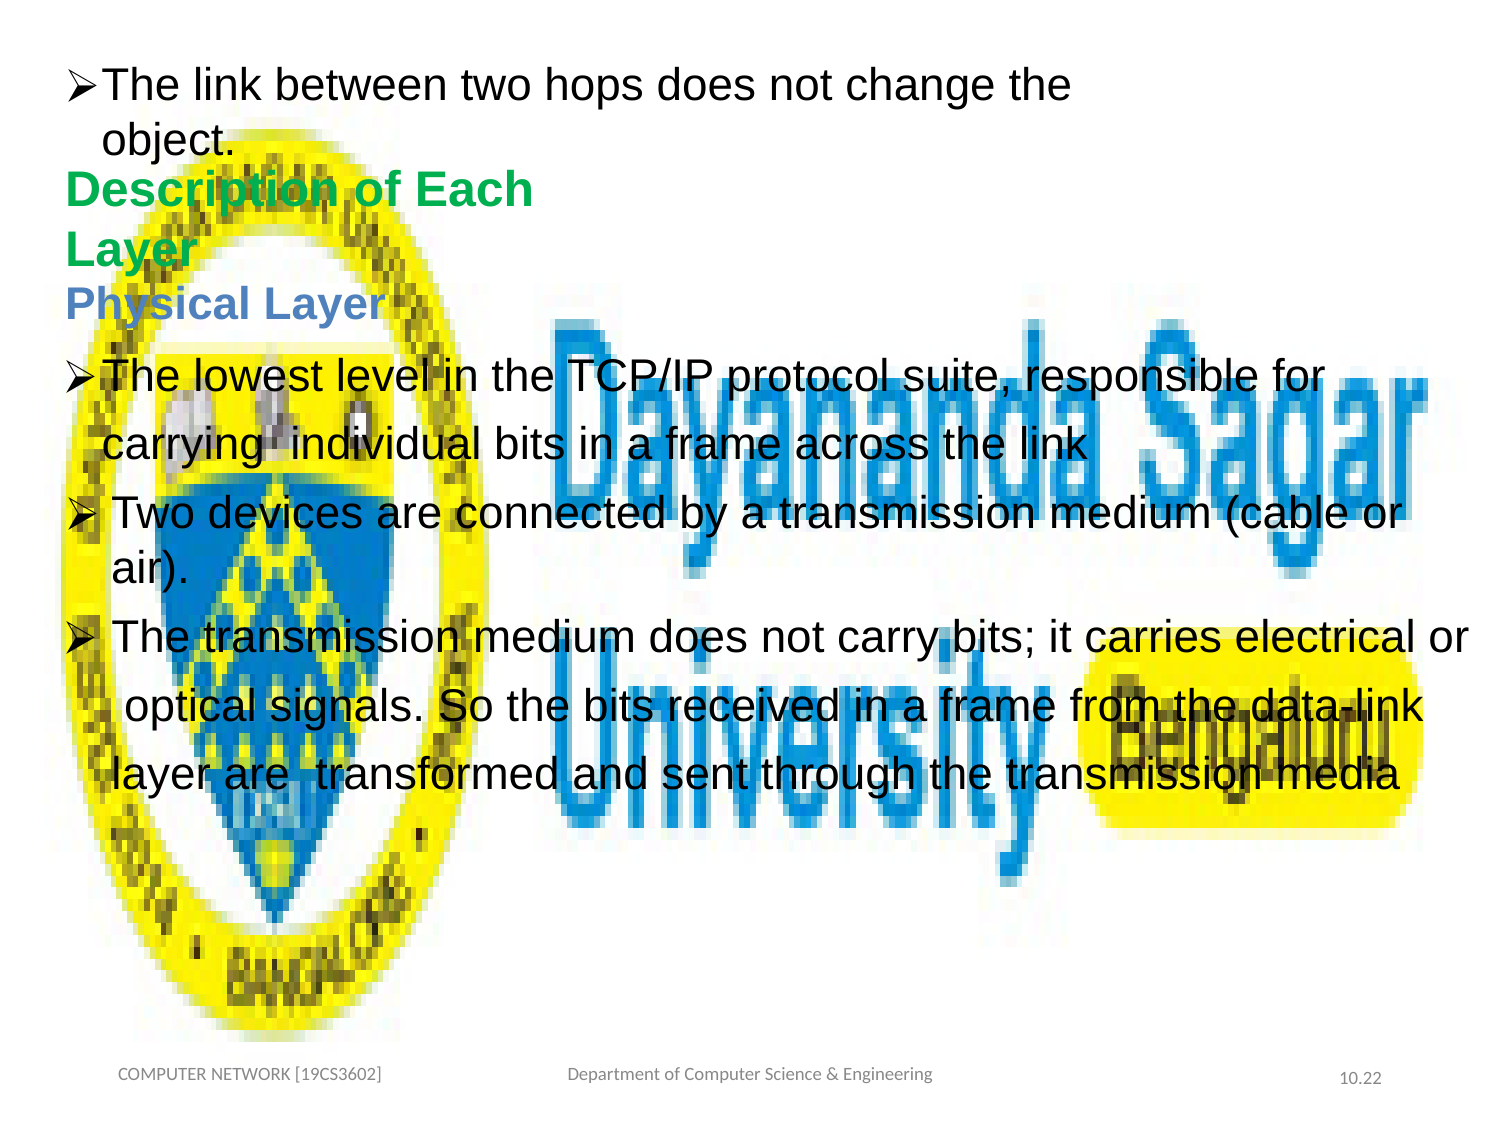

The link between two hops does not change the object.
# Description of Each Layer
Physical Layer
The lowest level in the TCP/IP protocol suite, responsible for carrying  individual bits in a frame across the link
Two devices are connected by a transmission medium (cable or air).
The transmission medium does not carry bits; it carries electrical or  optical signals. So the bits received in a frame from the data-link layer are  transformed and sent through the transmission media
COMPUTER NETWORK [19CS3602]
Department of Computer Science & Engineering
10.22